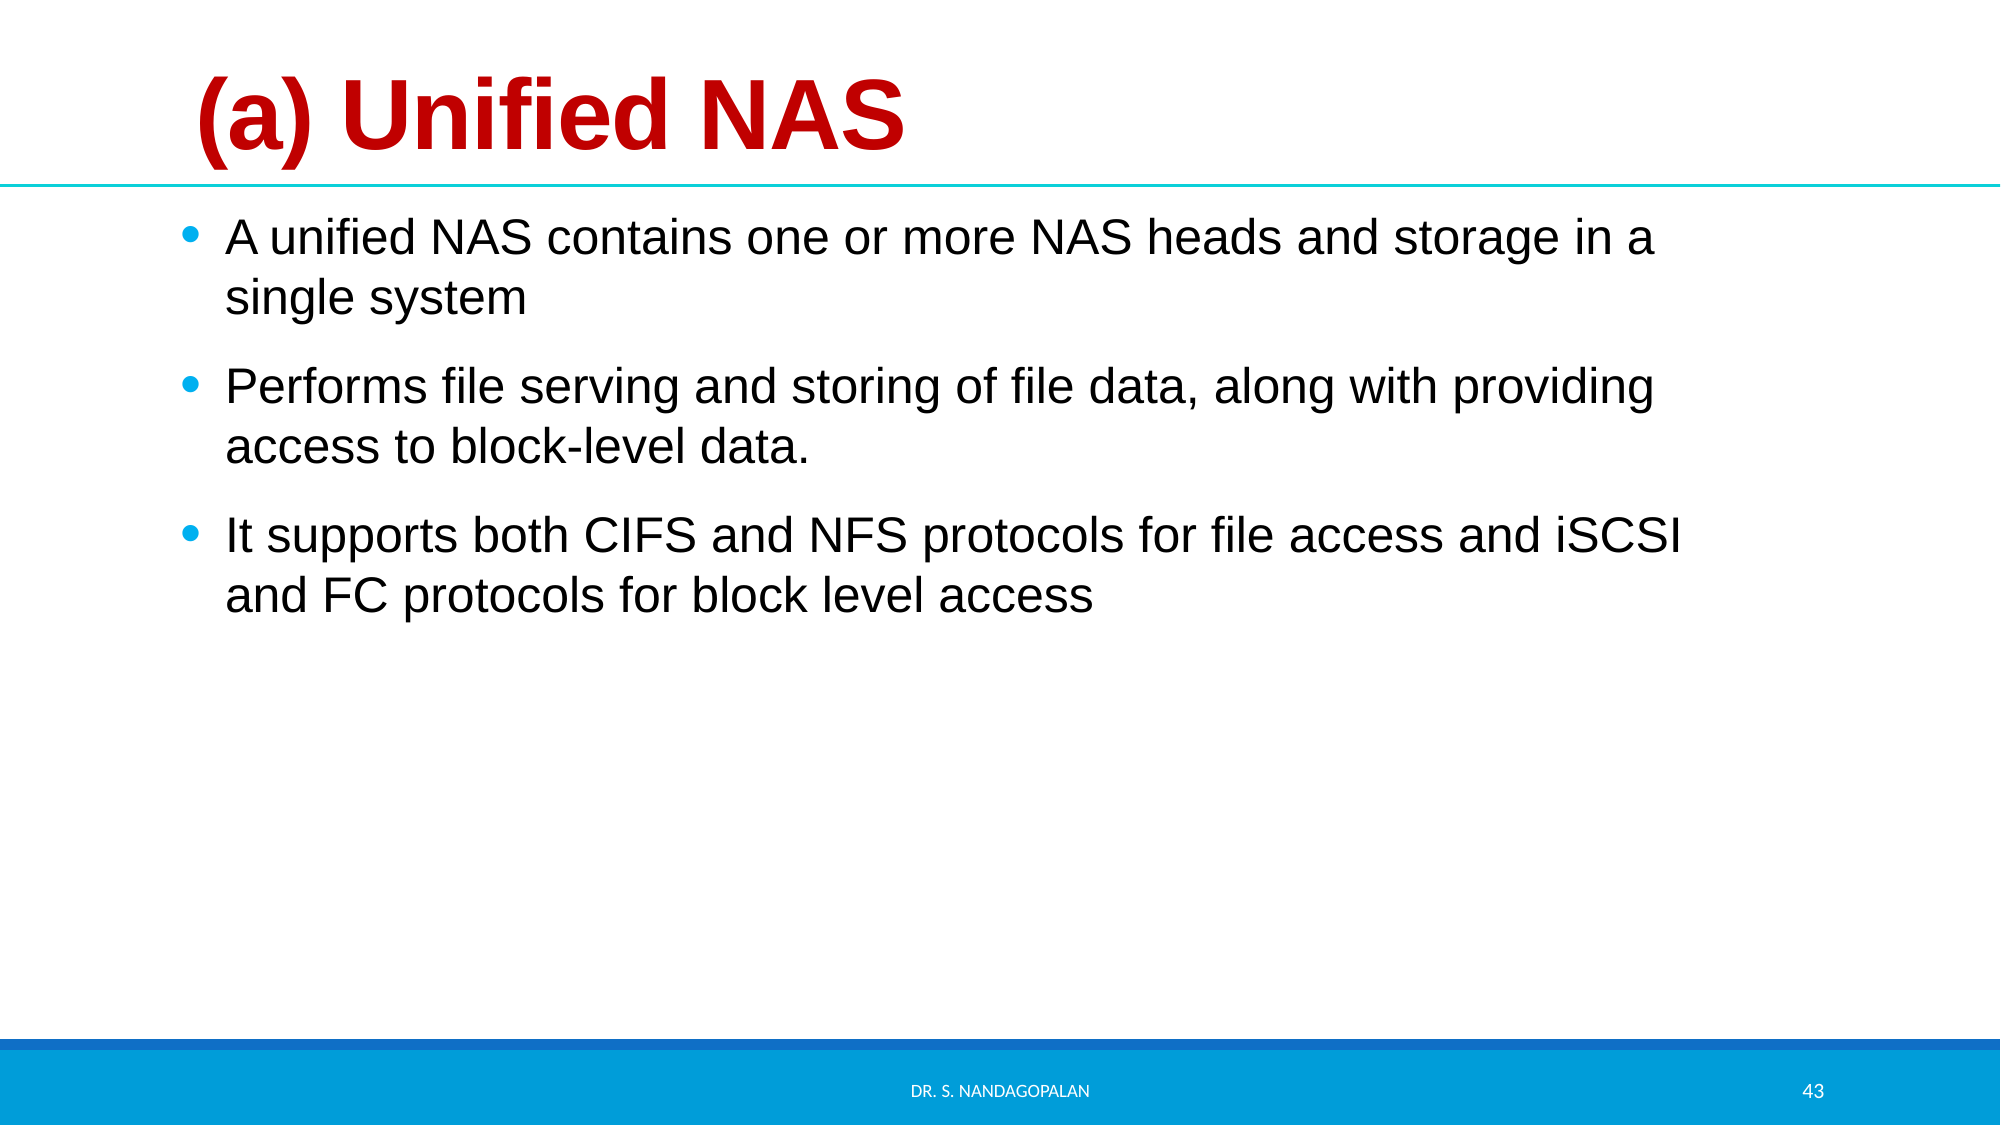

# (a) Unified NAS
A unified NAS contains one or more NAS heads and storage in a single system
Performs file serving and storing of file data, along with providing access to block-level data.
It supports both CIFS and NFS protocols for file access and iSCSI and FC protocols for block level access
Dr. S. Nandagopalan
43